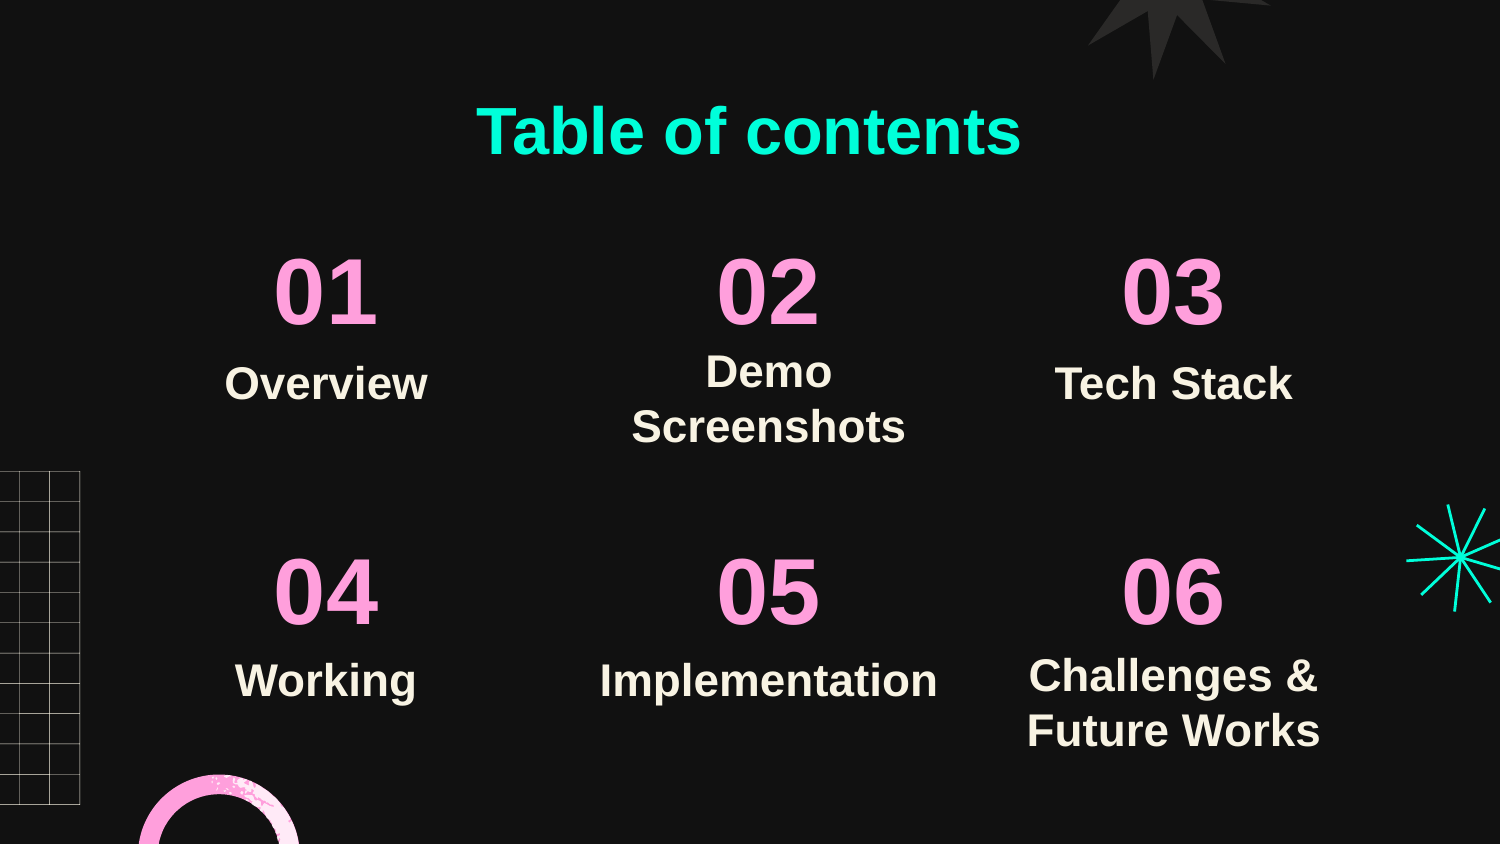

# Table of contents
01
02
03

Demo Screenshots
Overview
Tech Stack
04
05
06
Challenges & Future Works
Working
Implementation